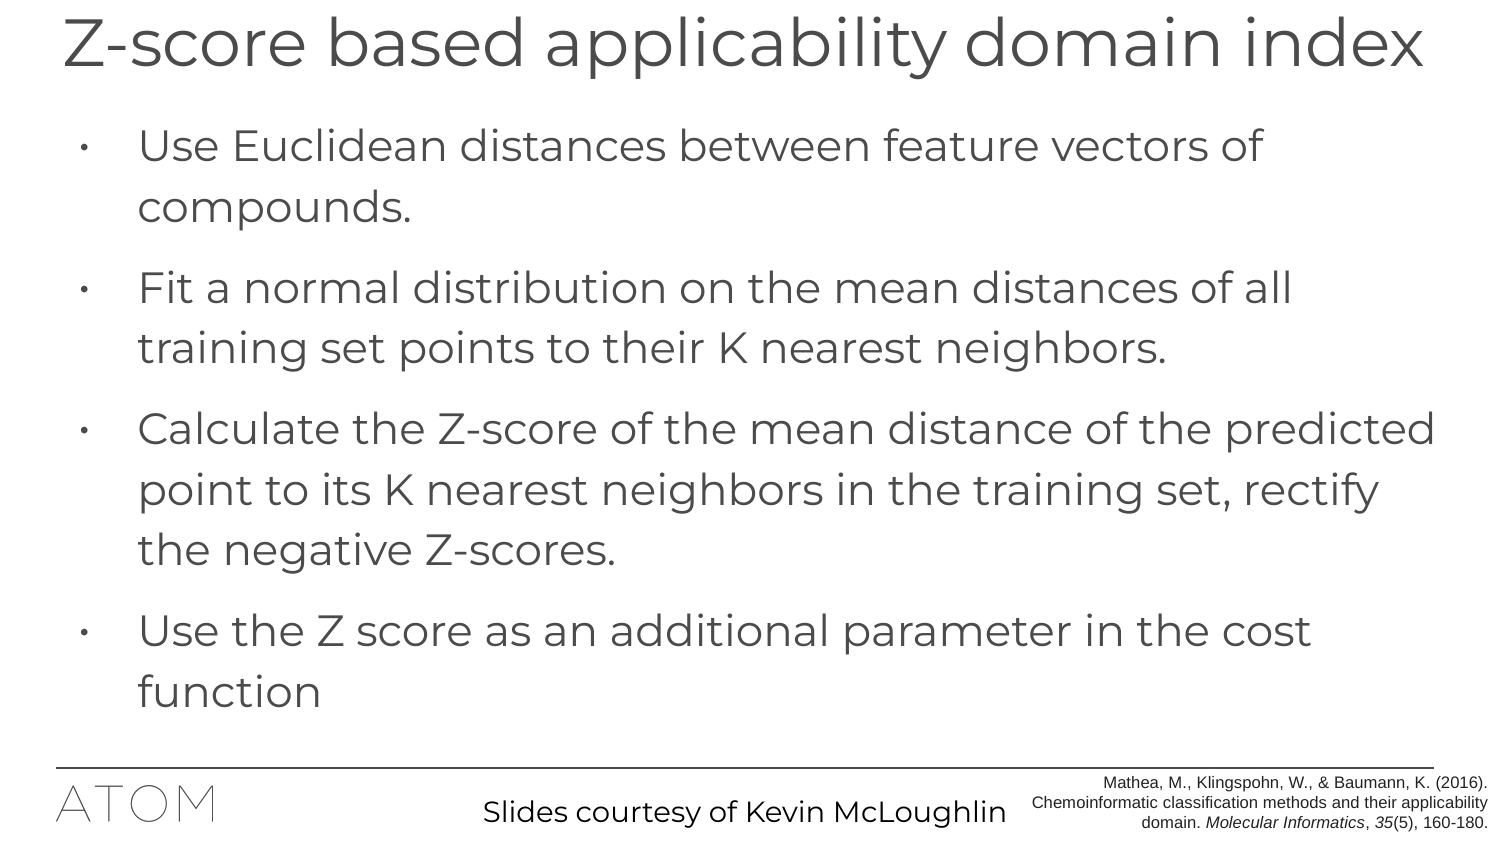

# Z-score based applicability domain index
Use Euclidean distances between feature vectors of compounds.
Fit a normal distribution on the mean distances of all training set points to their K nearest neighbors.
Calculate the Z-score of the mean distance of the predicted point to its K nearest neighbors in the training set, rectify the negative Z-scores.
Use the Z score as an additional parameter in the cost function
Mathea, M., Klingspohn, W., & Baumann, K. (2016). Chemoinformatic classification methods and their applicability domain. Molecular Informatics, 35(5), 160-180.
Slides courtesy of Kevin McLoughlin